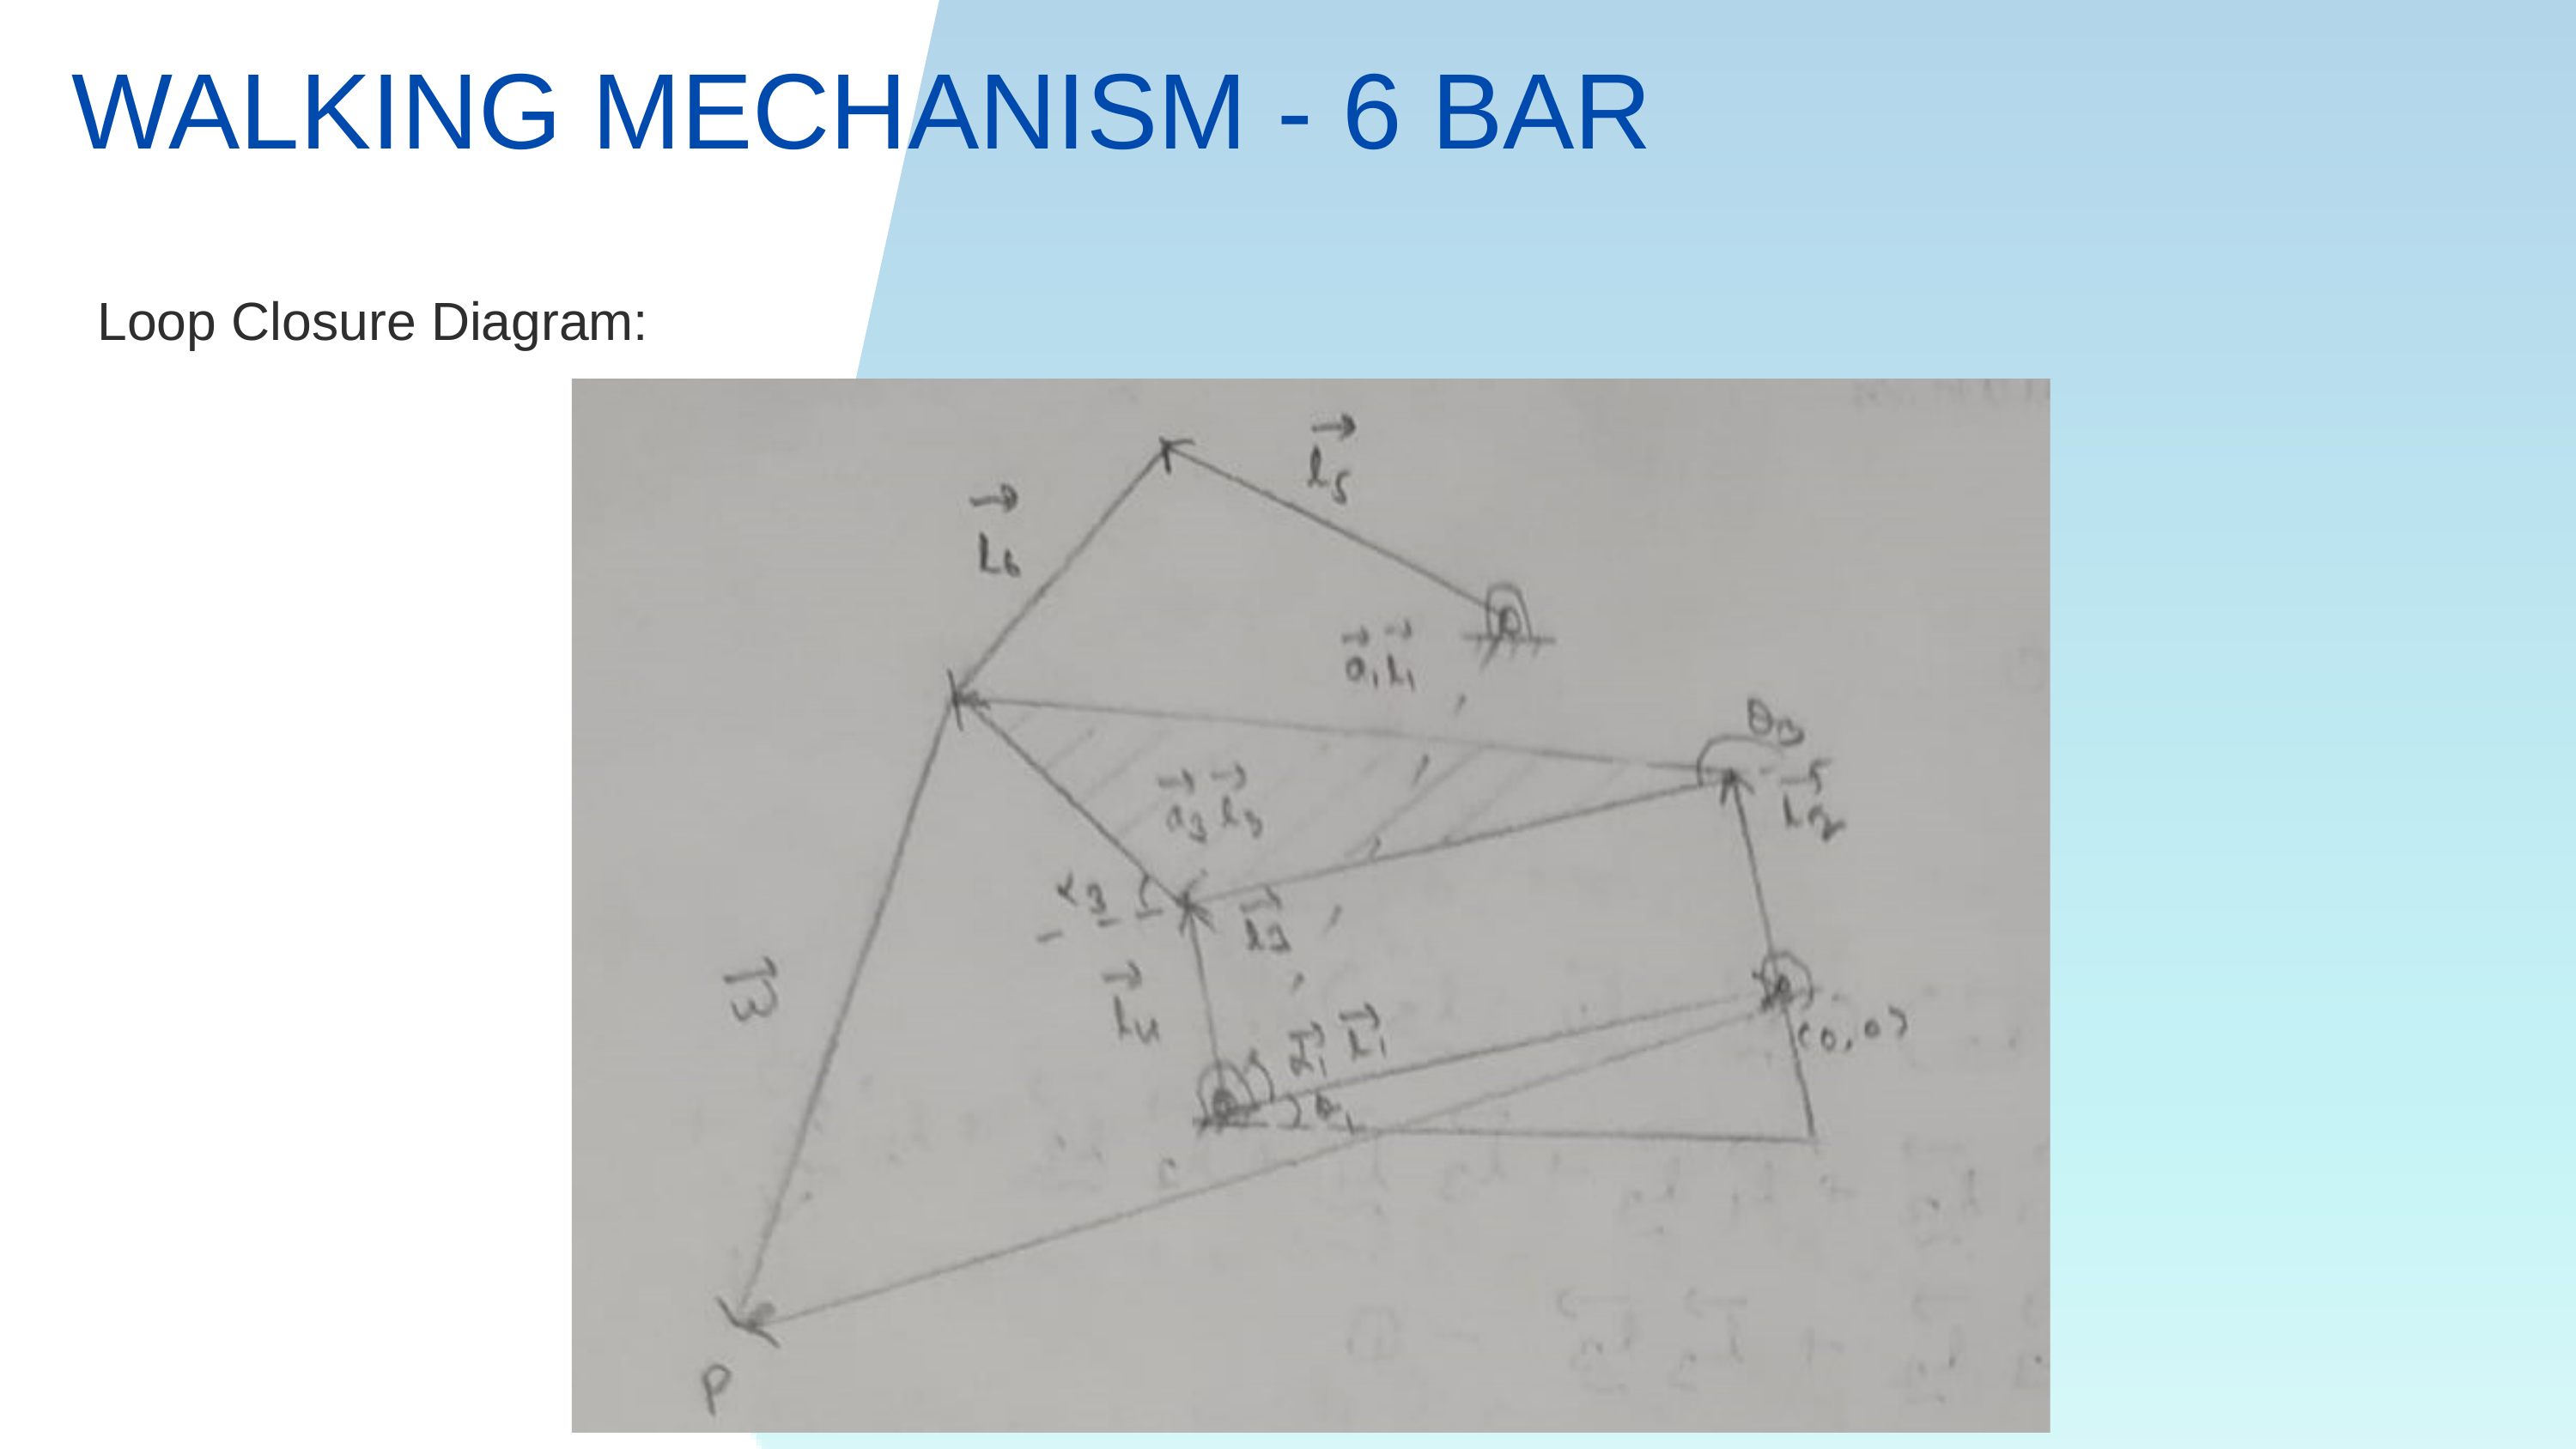

WALKING MECHANISM - 6 BAR
Loop Closure Diagram: